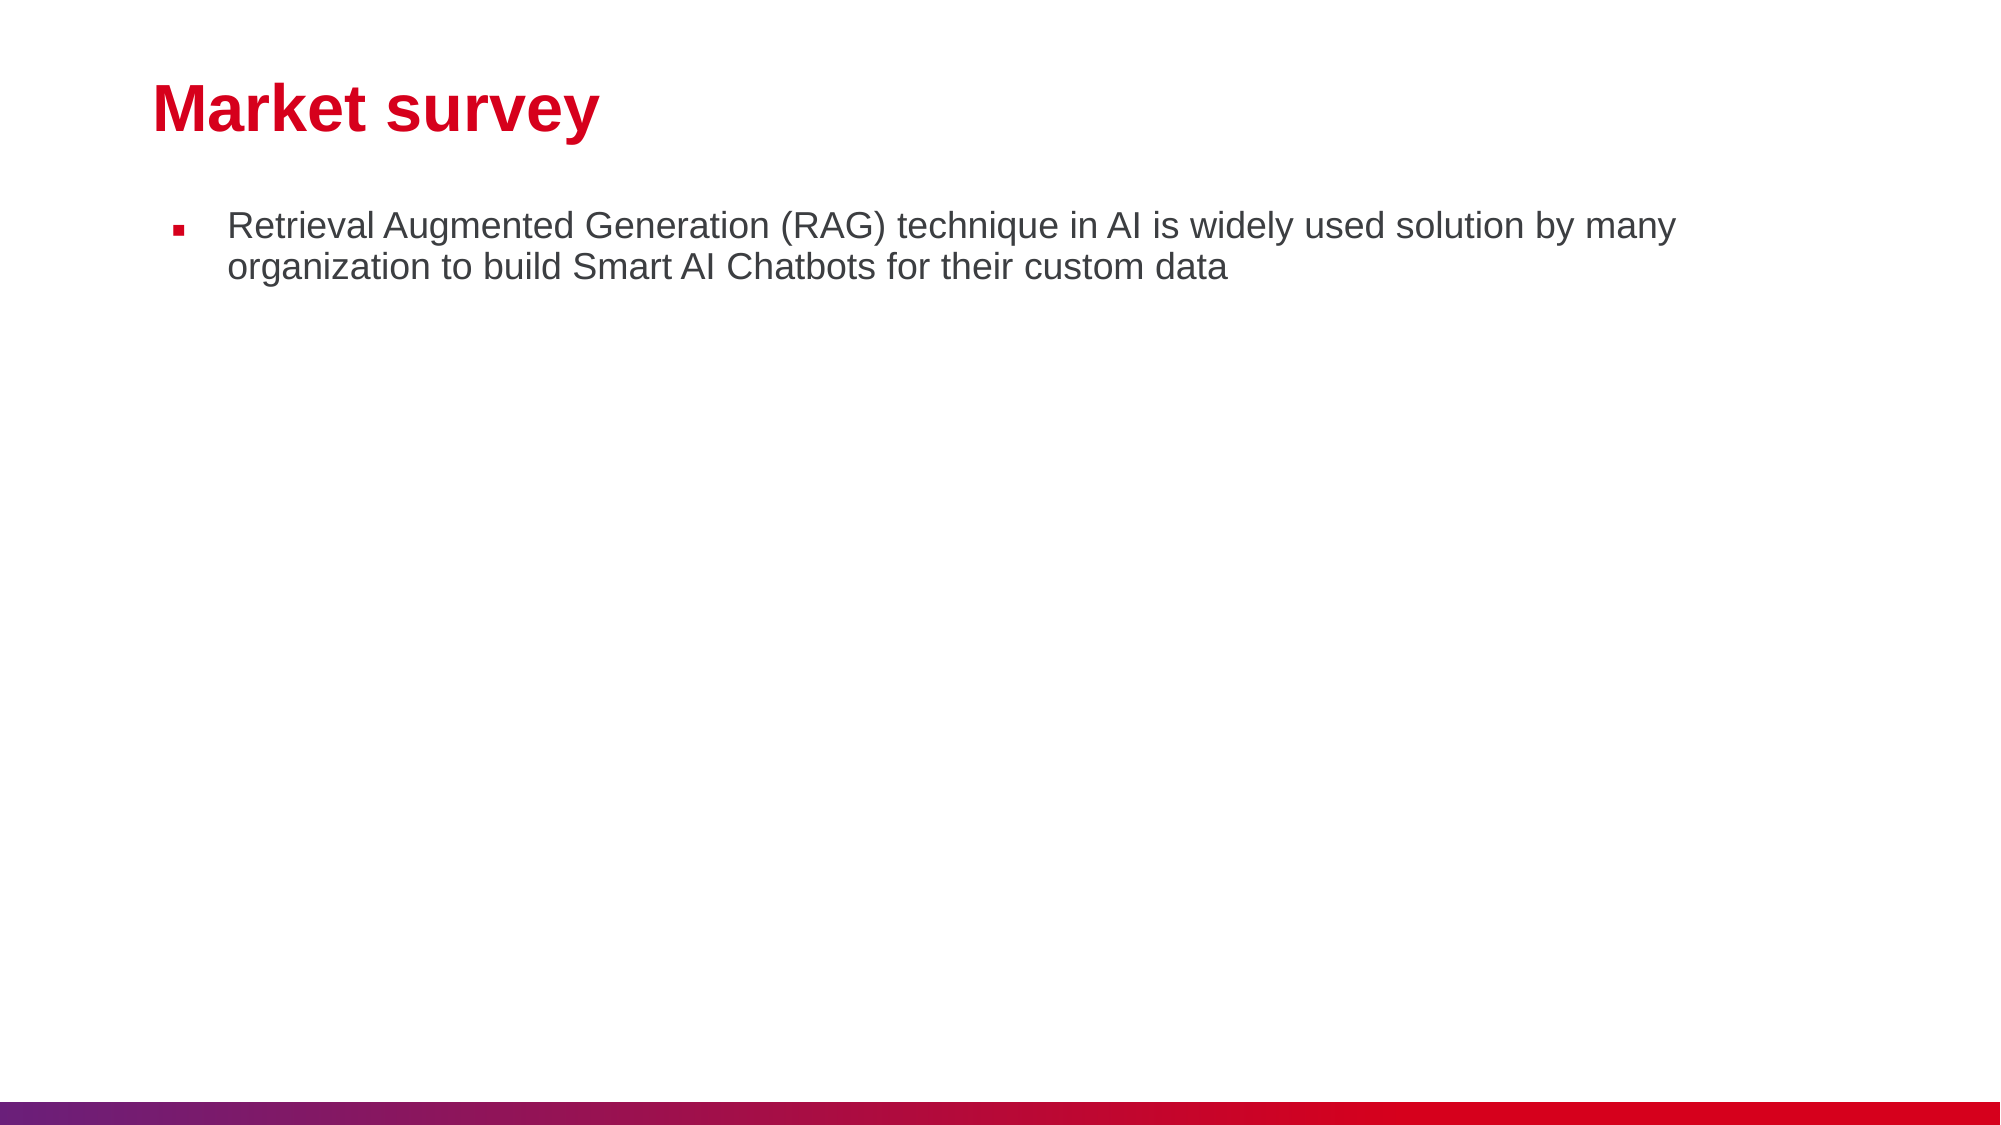

# Market survey
Retrieval Augmented Generation (RAG) technique in AI is widely used solution by many organization to build Smart AI Chatbots for their custom data